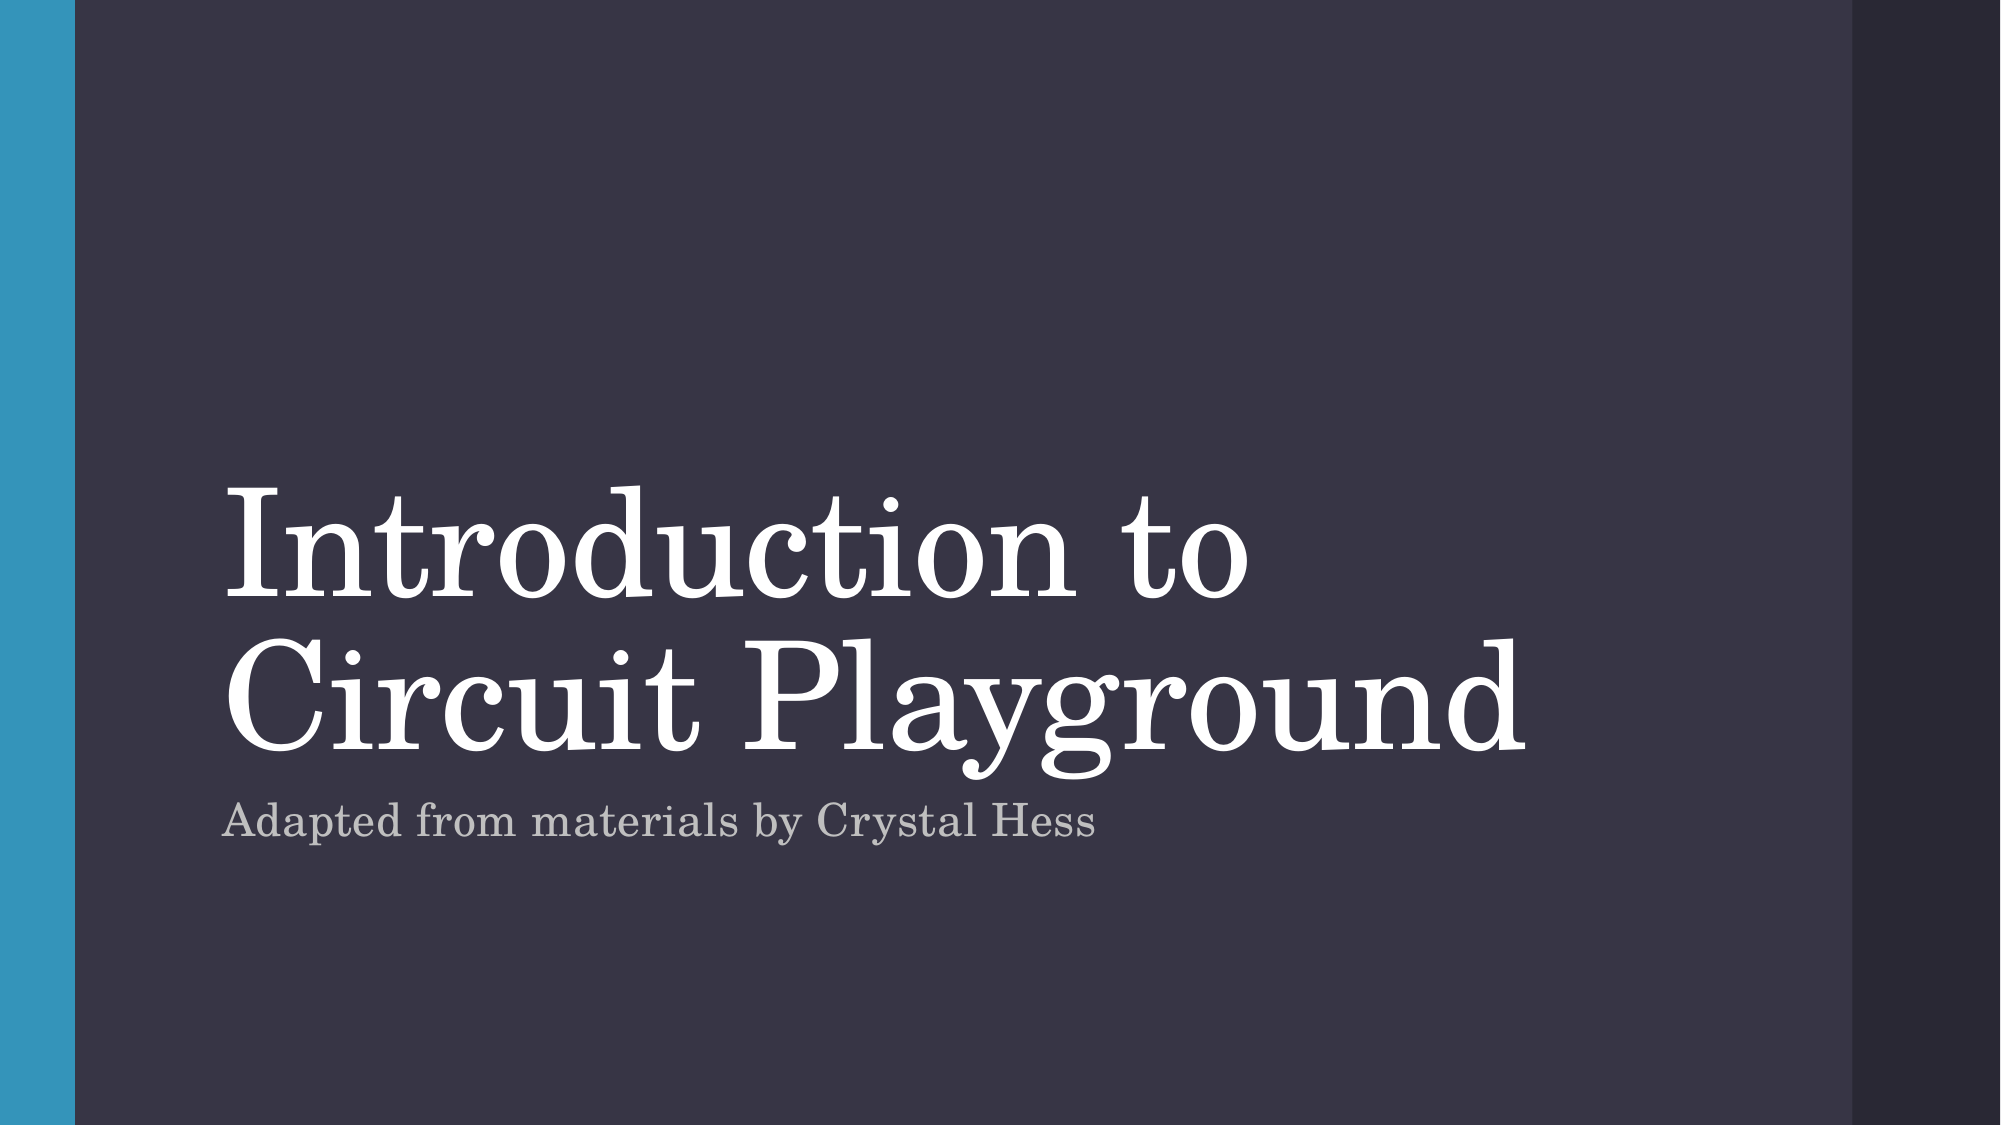

# Introduction to Circuit Playground
Adapted from materials by Crystal Hess